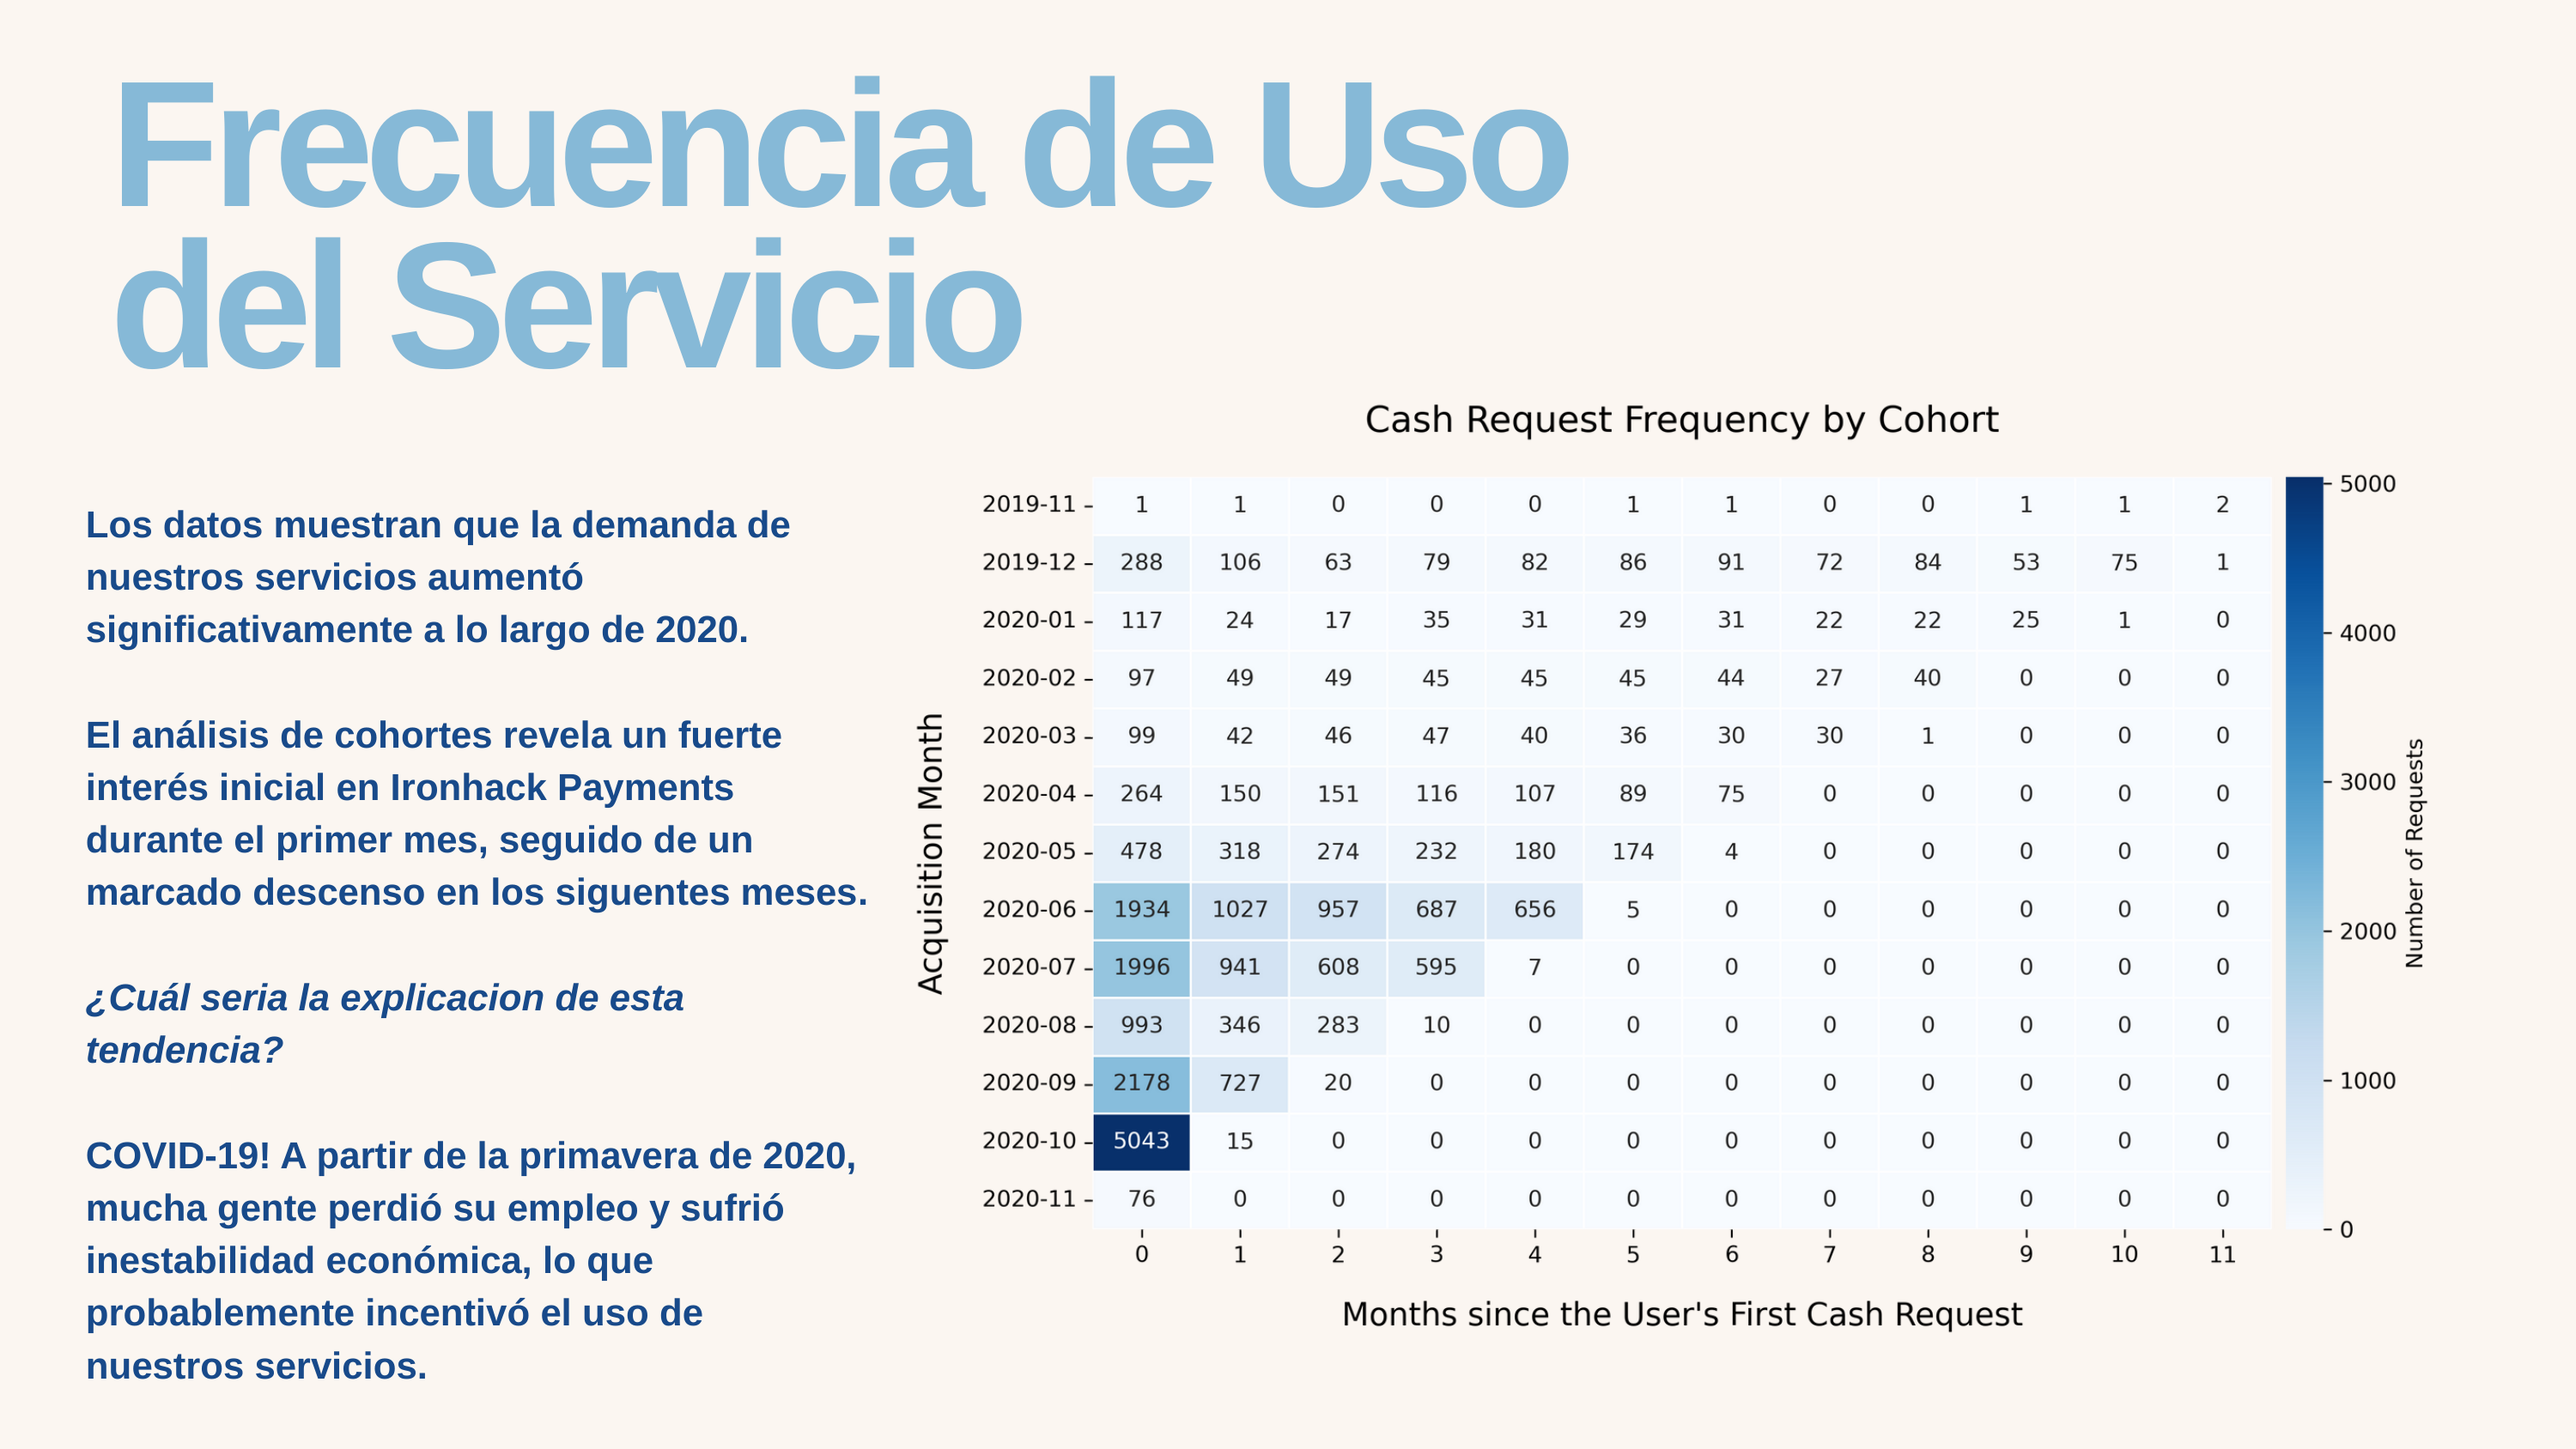

Frecuencia de Uso del Servicio

Los datos muestran que la demanda de nuestros servicios aumentó significativamente a lo largo de 2020.

El análisis de cohortes revela un fuerte interés inicial en Ironhack Payments durante el primer mes, seguido de un marcado descenso en los siguentes meses.

¿Cuál seria la explicacion de esta tendencia?

COVID-19! A partir de la primavera de 2020, mucha gente perdió su empleo y sufrió inestabilidad económica, lo que probablemente incentivó el uso de nuestros servicios.